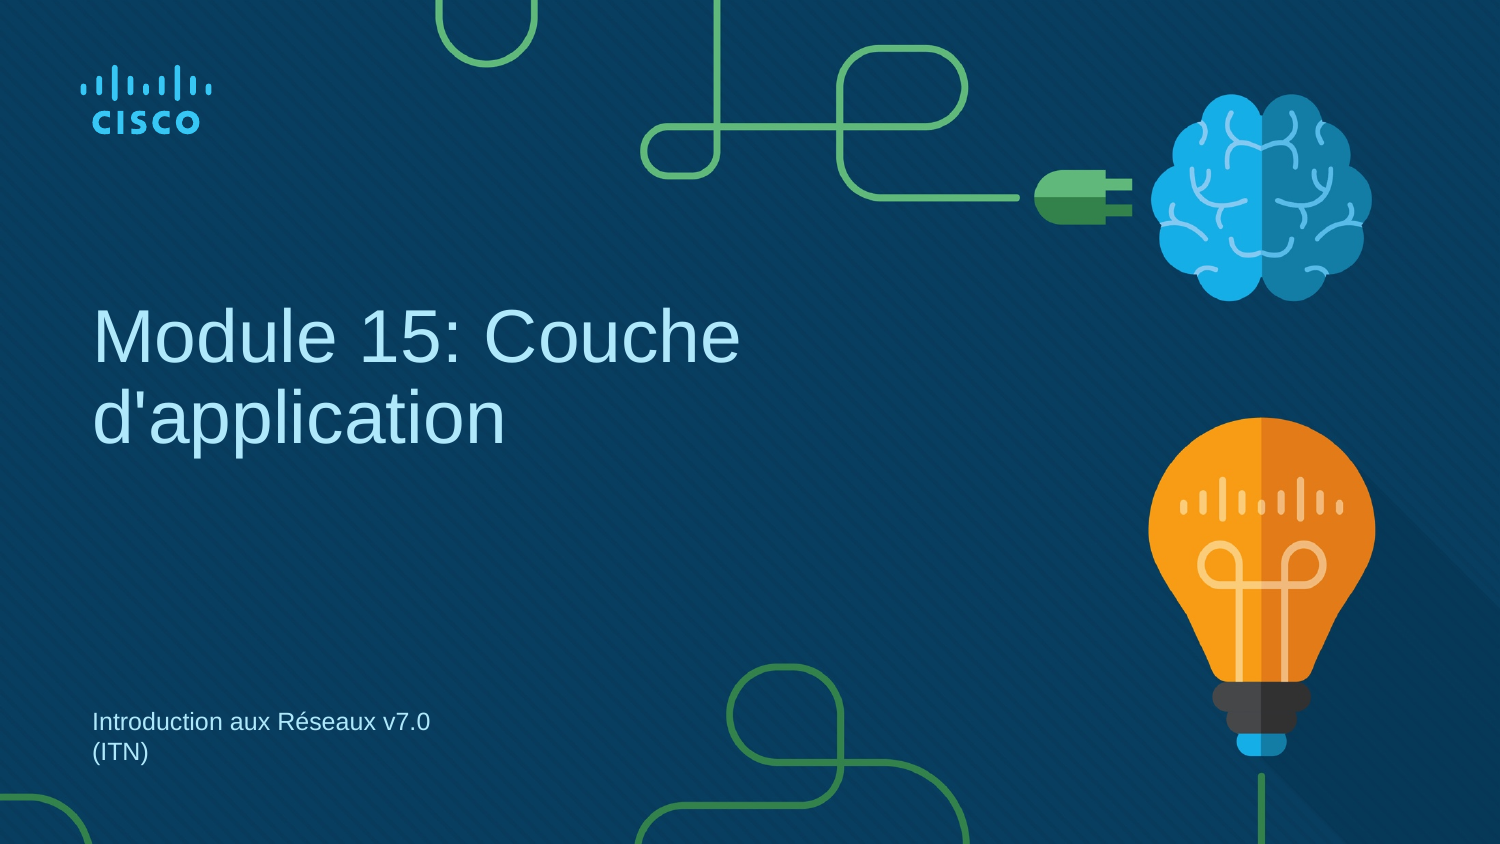

# Module 15: Couche d'application
Introduction aux Réseaux v7.0 (ITN)